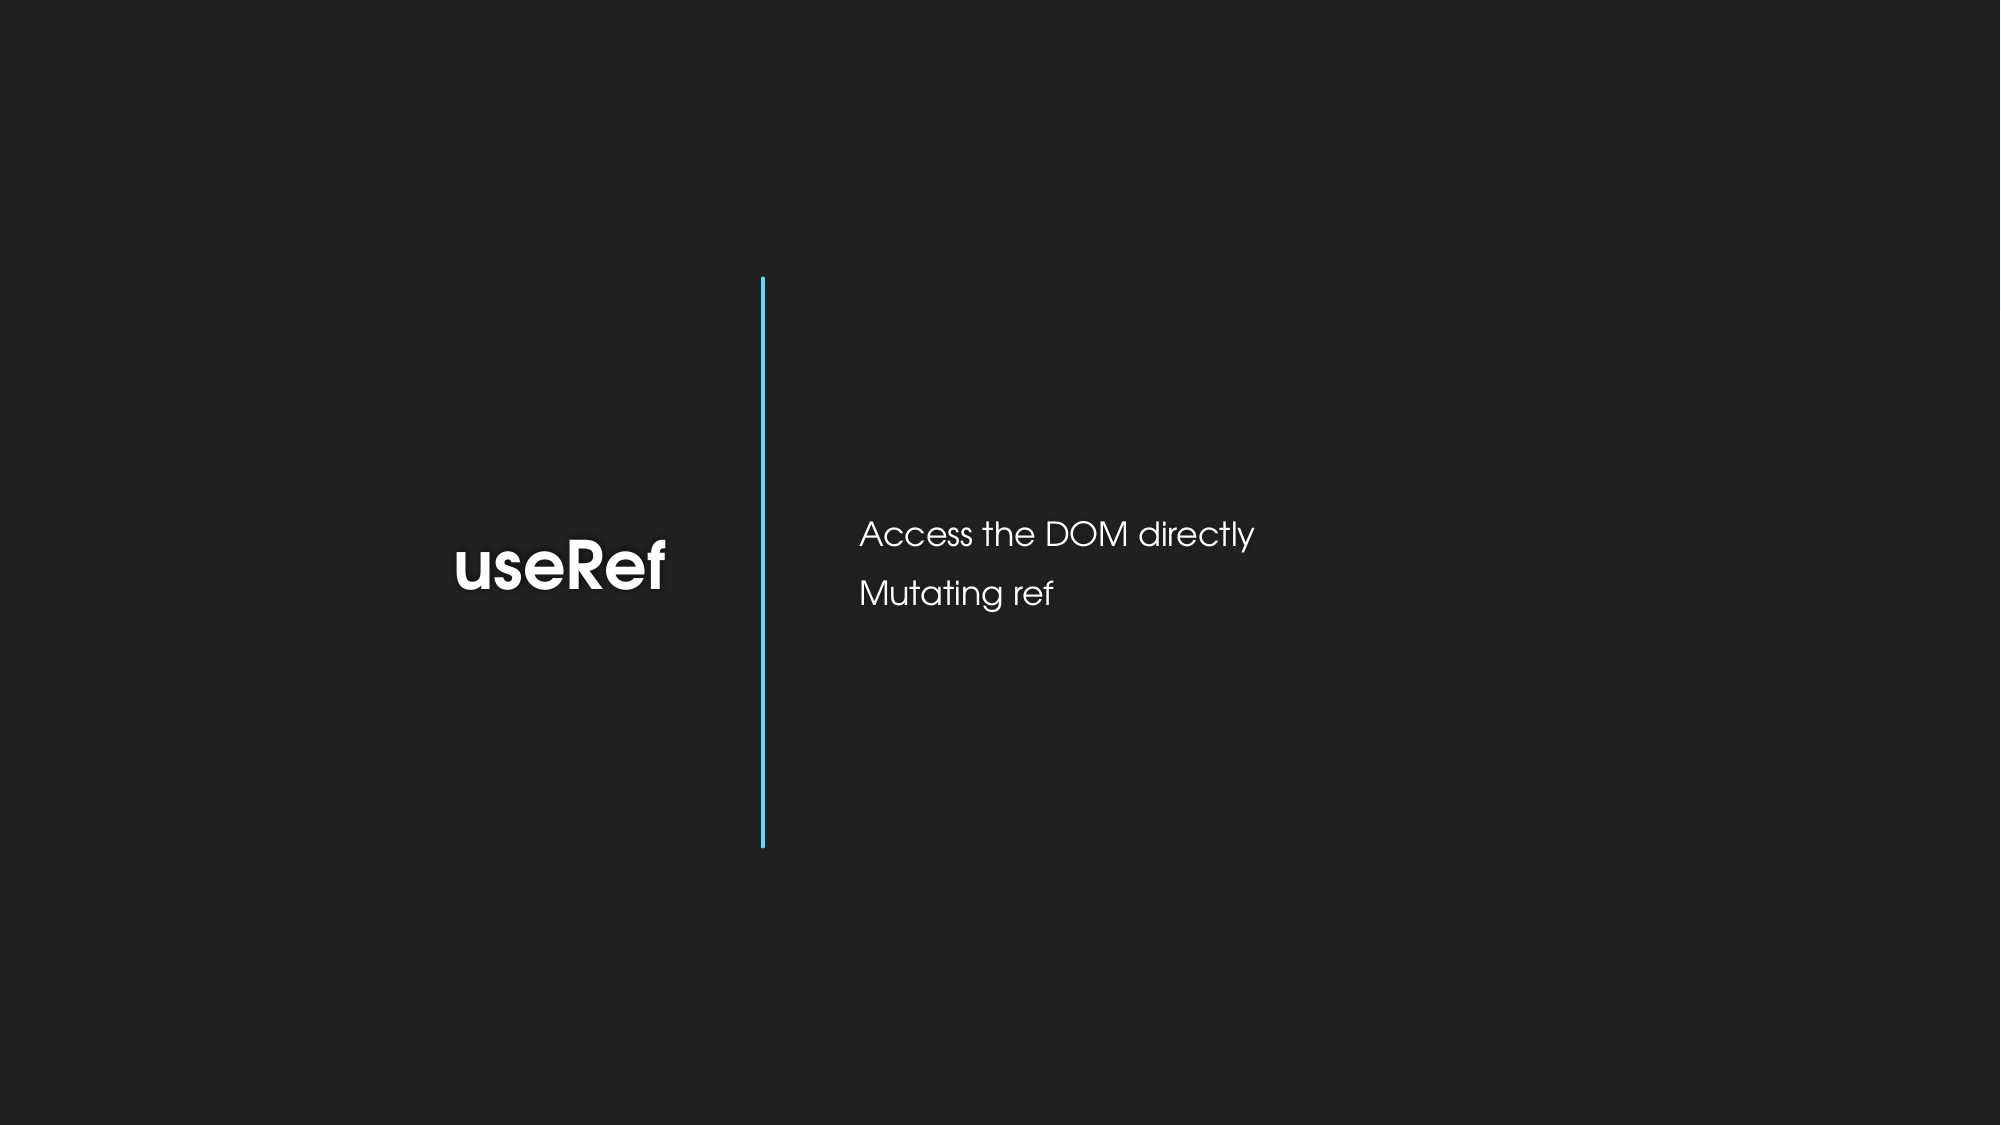

Access the DOM directly
Mutating ref
# useRef